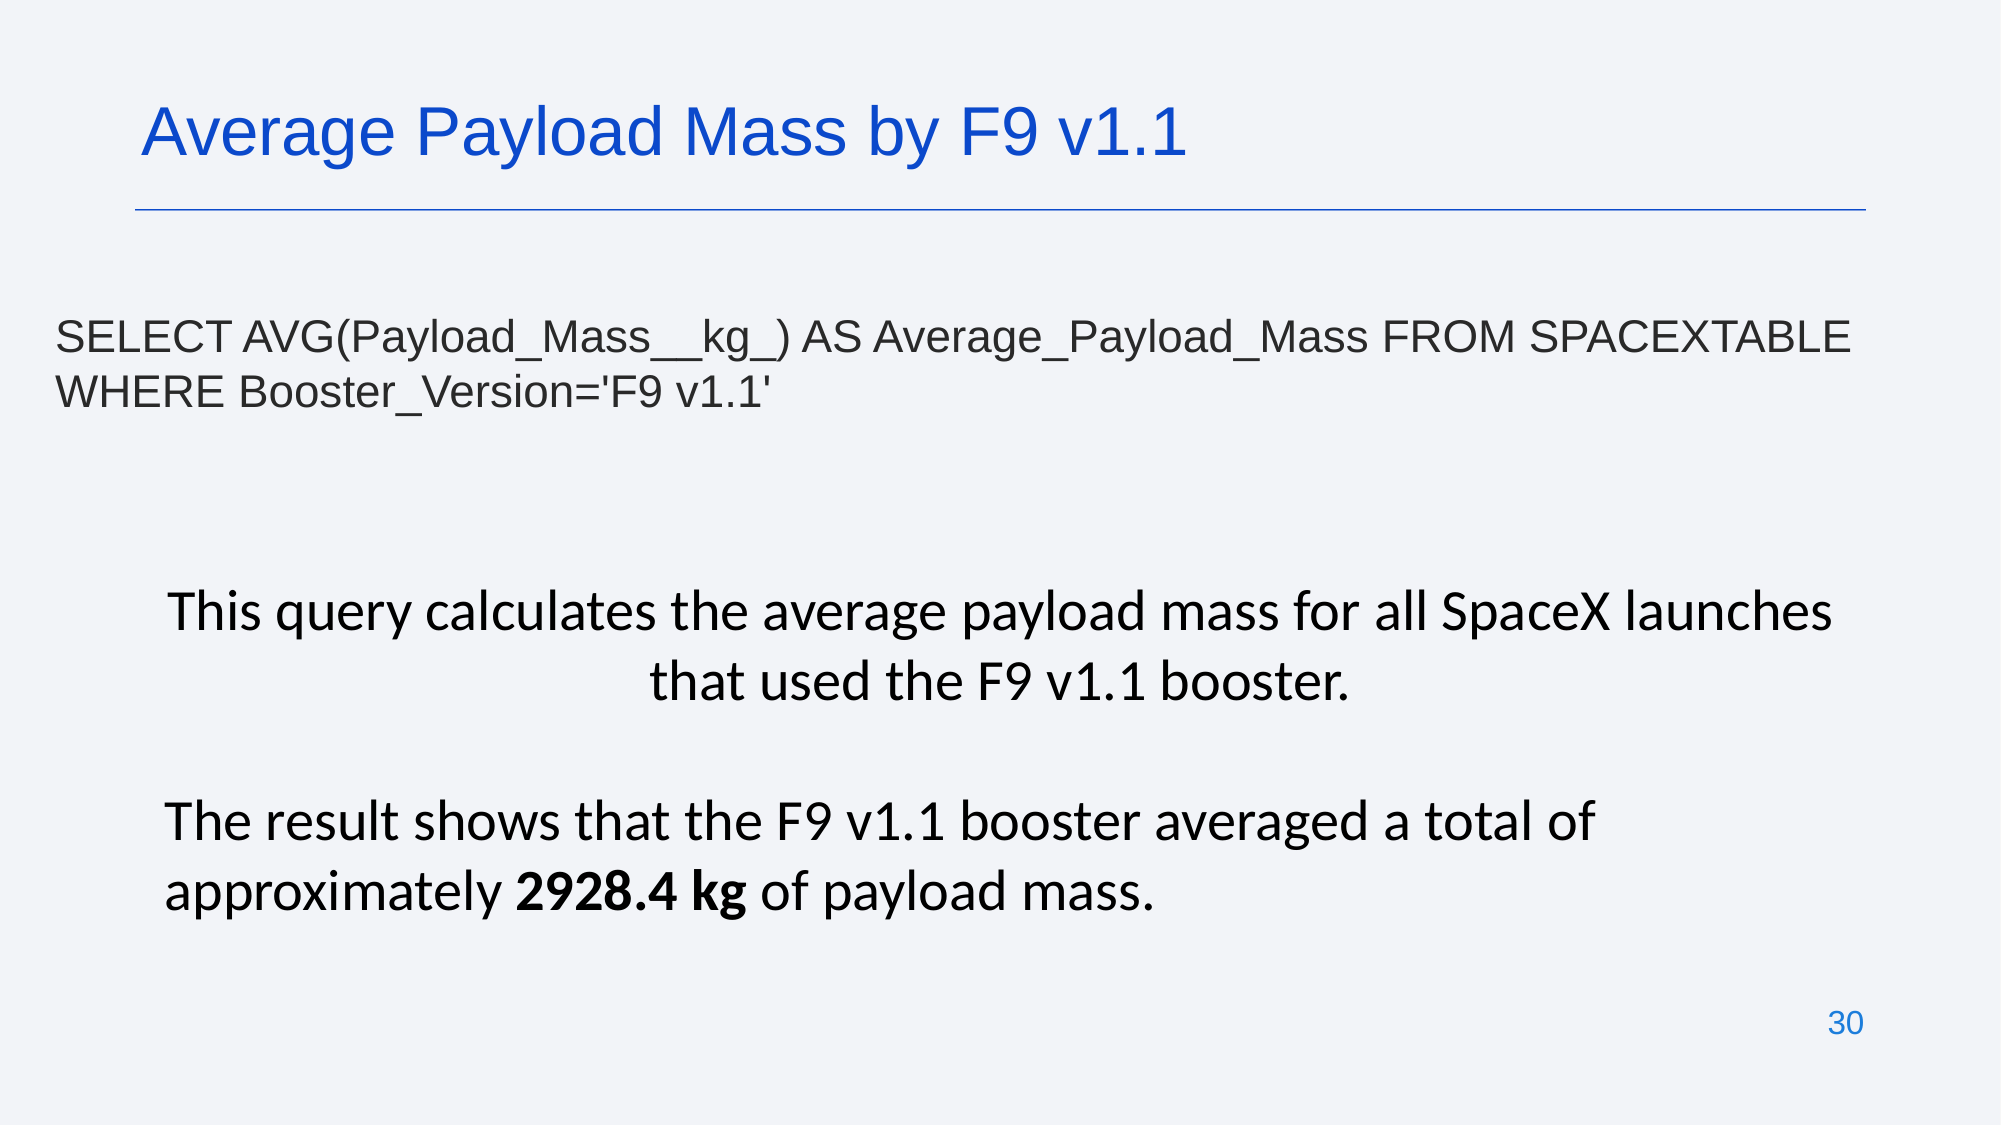

Average Payload Mass by F9 v1.1
SELECT AVG(Payload_Mass__kg_) AS Average_Payload_Mass FROM SPACEXTABLE WHERE Booster_Version='F9 v1.1'
This query calculates the average payload mass for all SpaceX launches that used the F9 v1.1 booster.

The result shows that the F9 v1.1 booster averaged a total of approximately 2928.4 kg of payload mass.
30